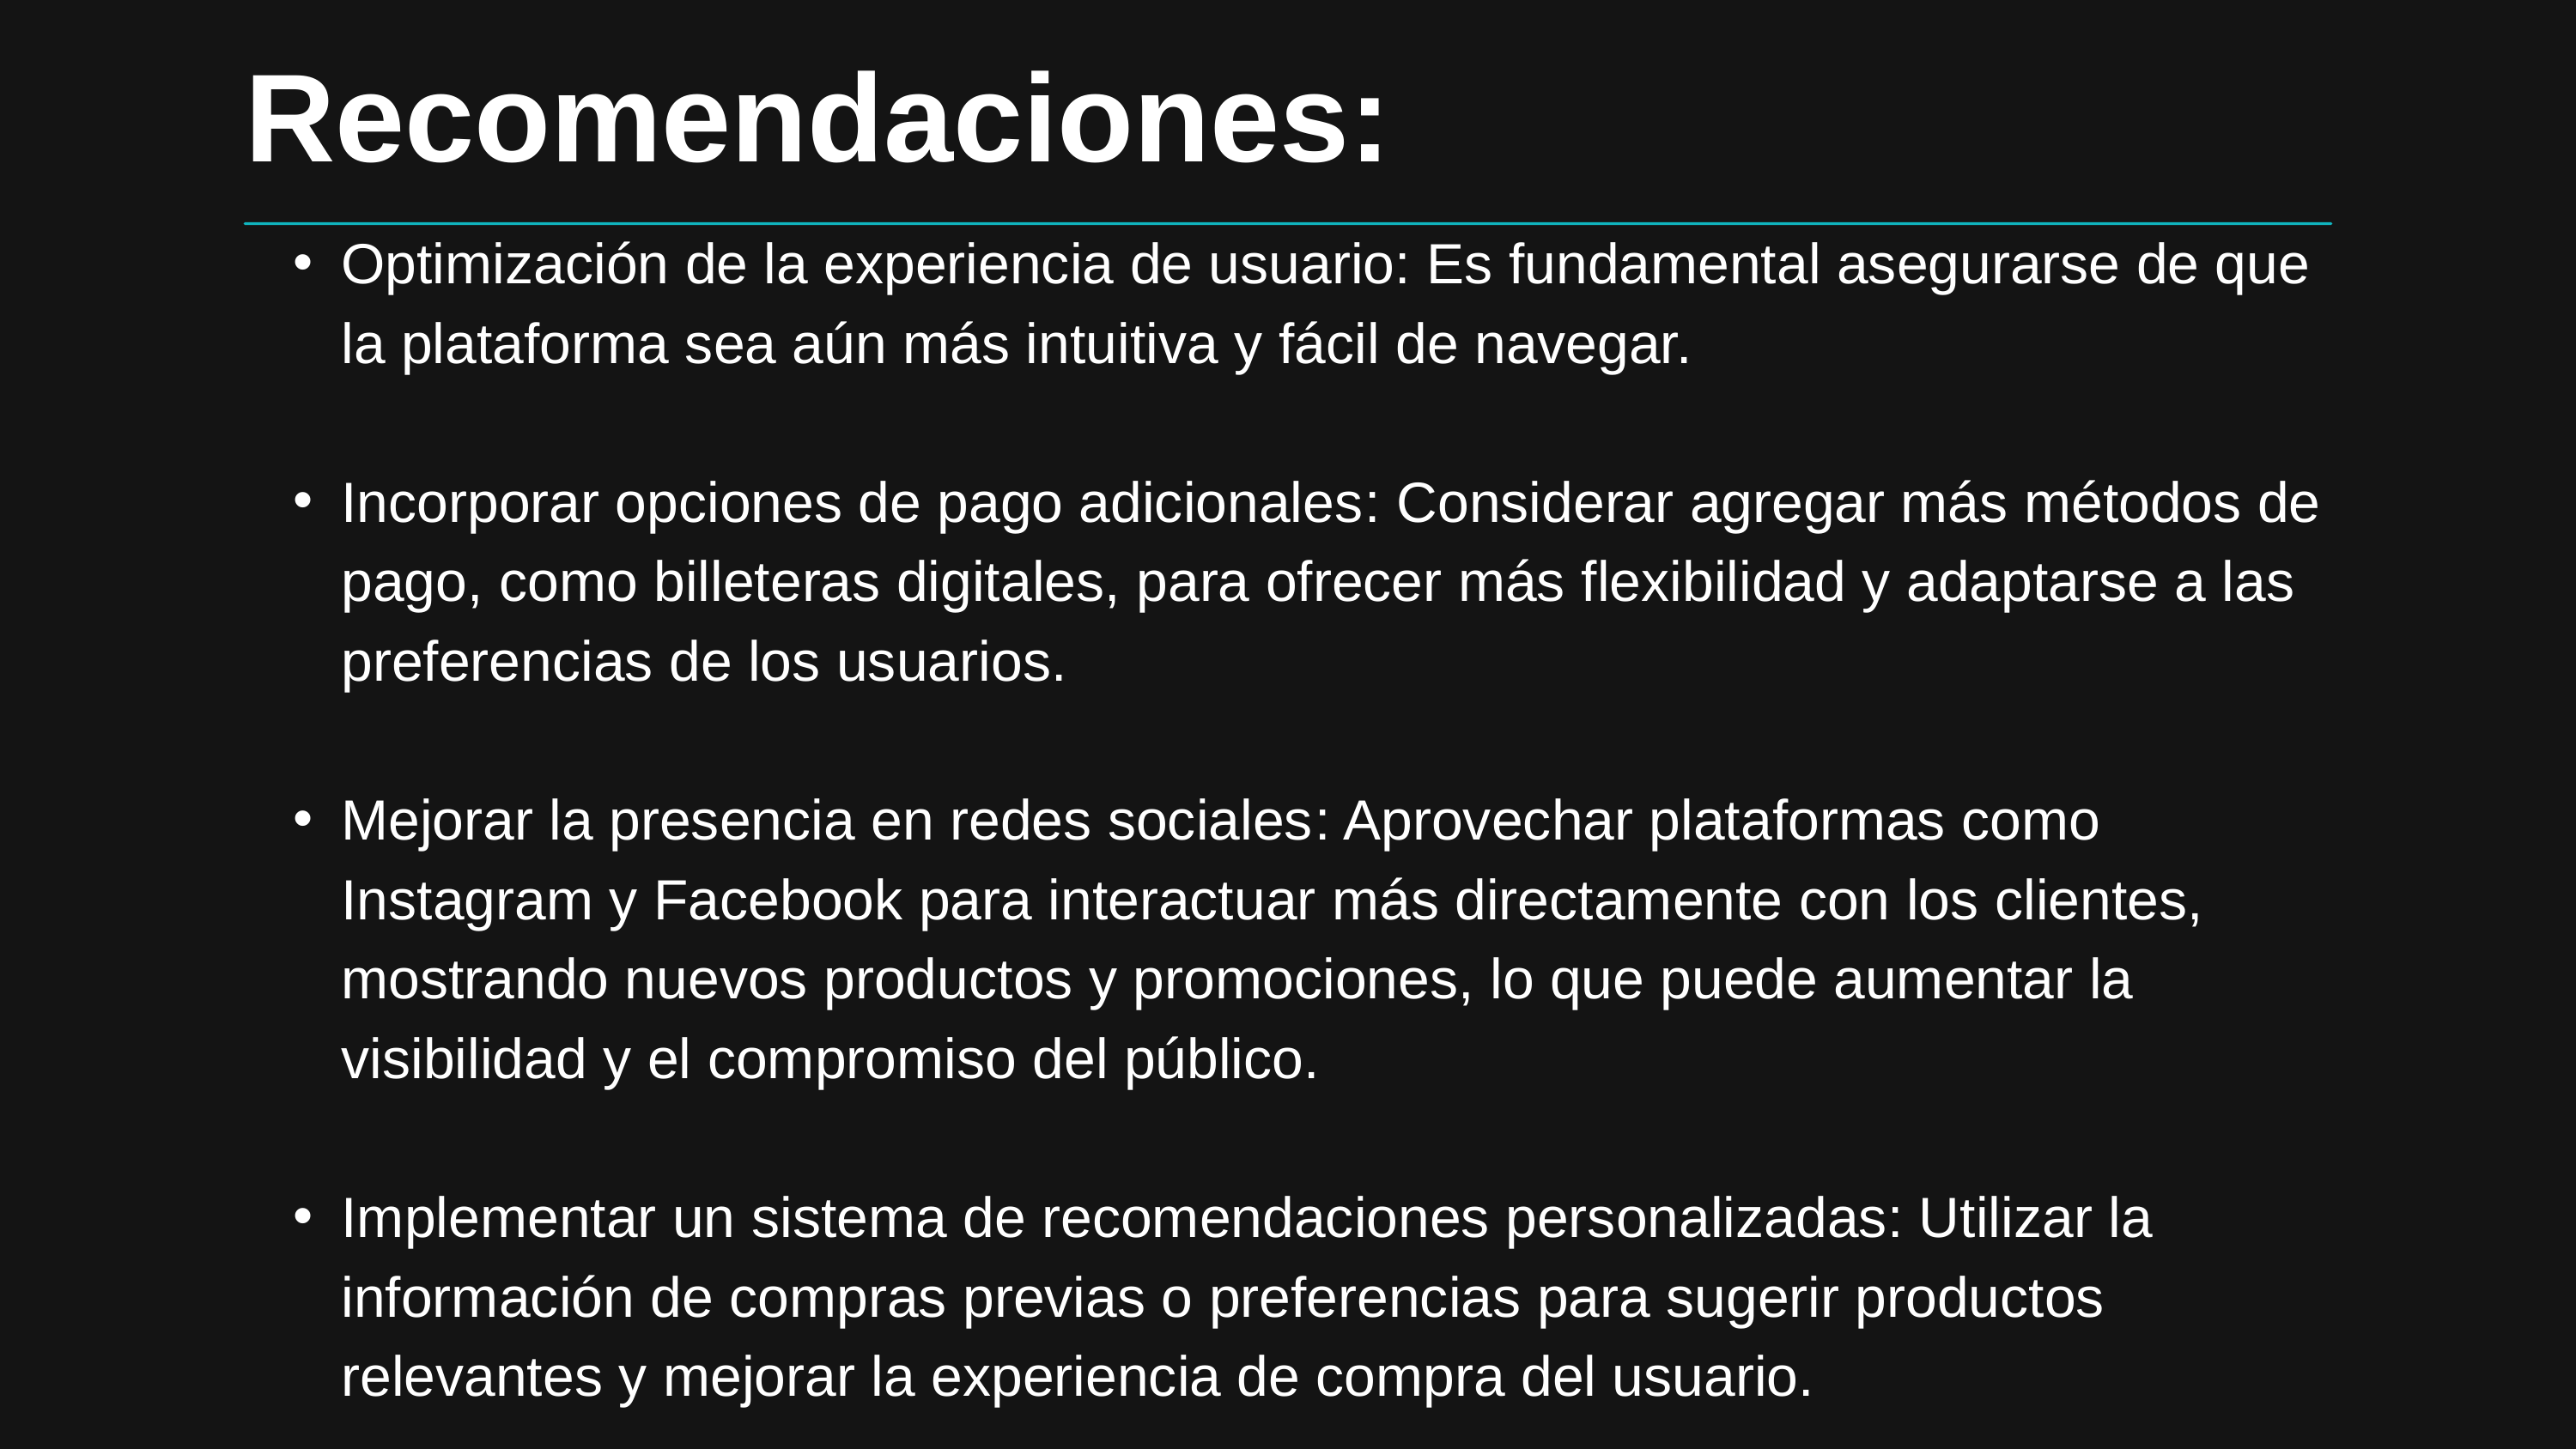

Recomendaciones:
Optimización de la experiencia de usuario: Es fundamental asegurarse de que la plataforma sea aún más intuitiva y fácil de navegar.

Incorporar opciones de pago adicionales: Considerar agregar más métodos de pago, como billeteras digitales, para ofrecer más flexibilidad y adaptarse a las preferencias de los usuarios.

Mejorar la presencia en redes sociales: Aprovechar plataformas como Instagram y Facebook para interactuar más directamente con los clientes, mostrando nuevos productos y promociones, lo que puede aumentar la visibilidad y el compromiso del público.

Implementar un sistema de recomendaciones personalizadas: Utilizar la información de compras previas o preferencias para sugerir productos relevantes y mejorar la experiencia de compra del usuario.